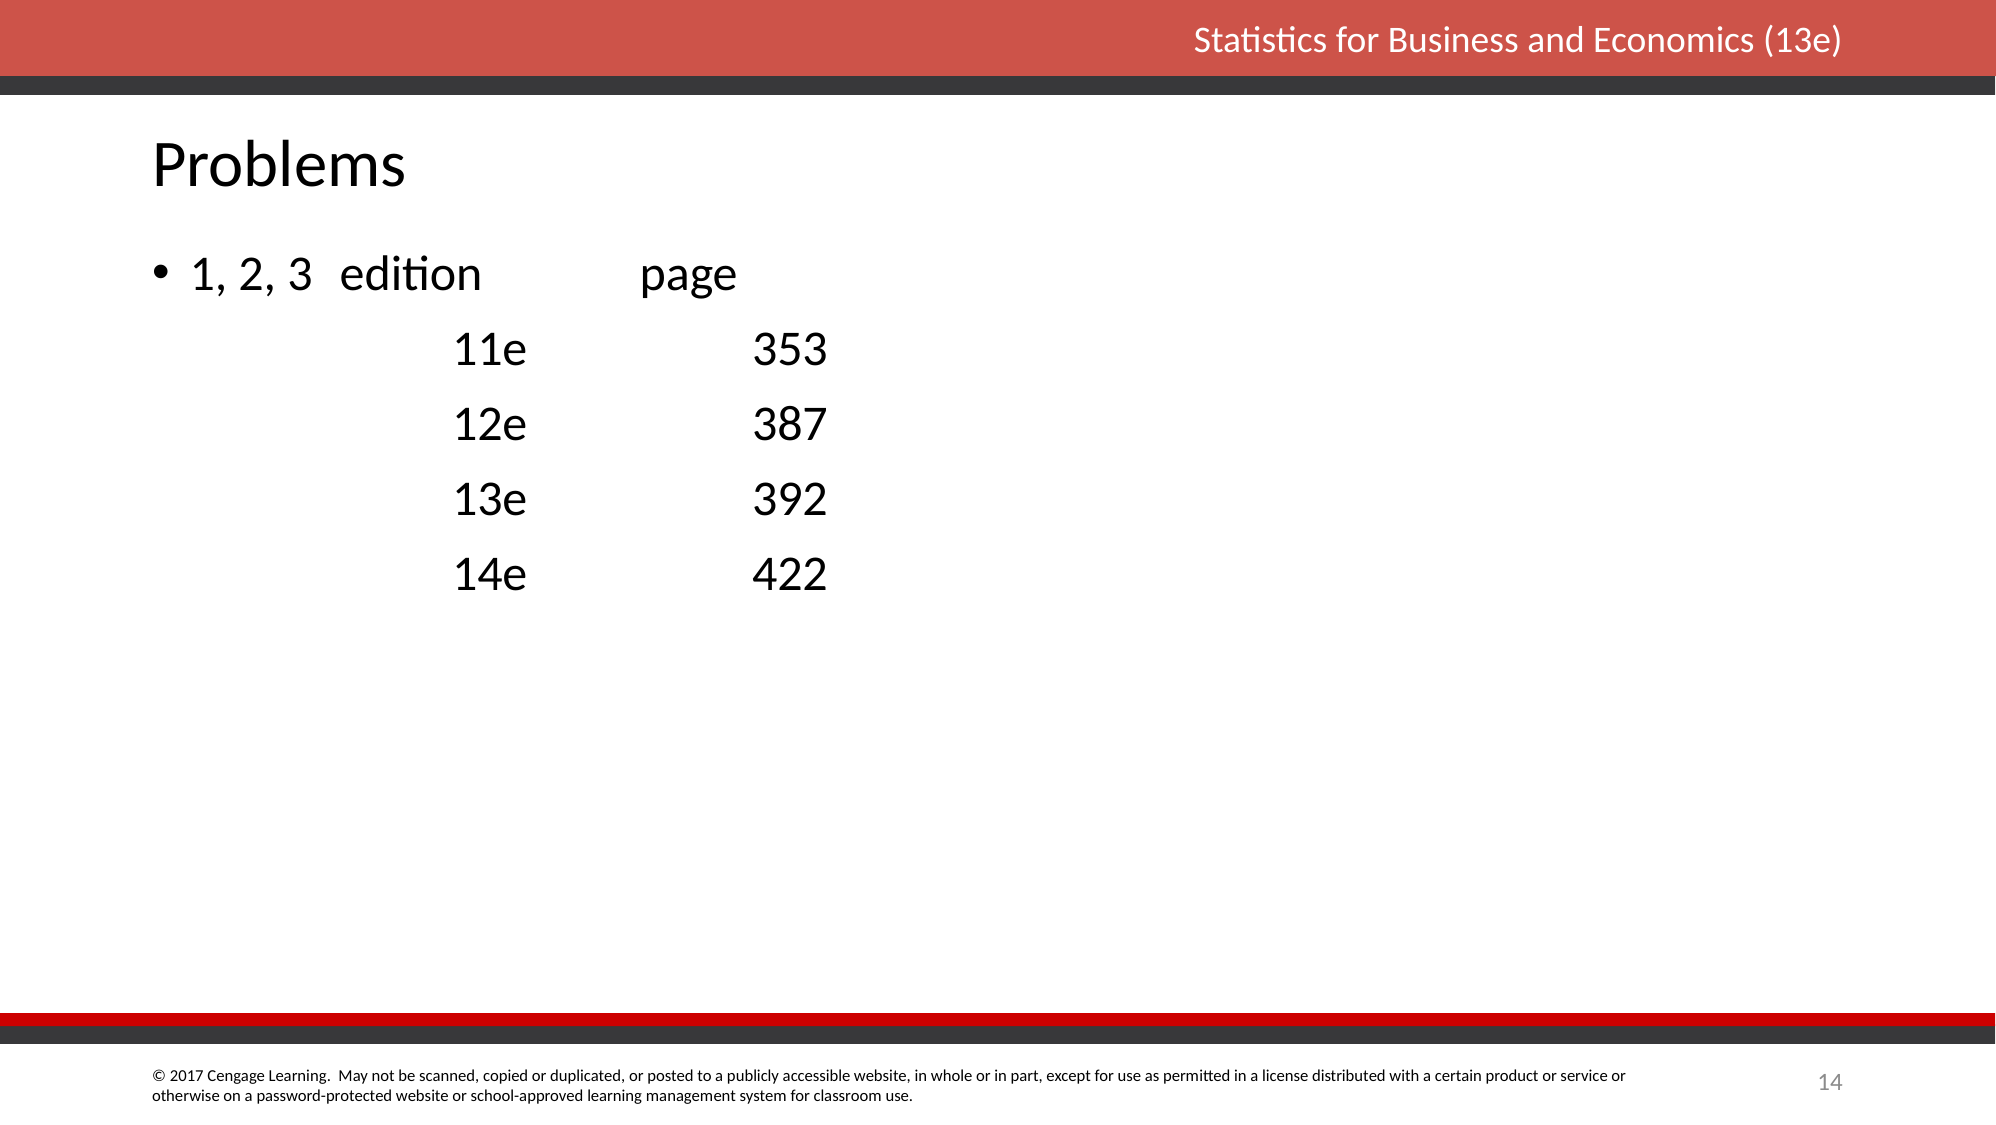

# Problems
1, 2, 3	edition		page
		11e		353
		12e		387
		13e		392
		14e		422
14